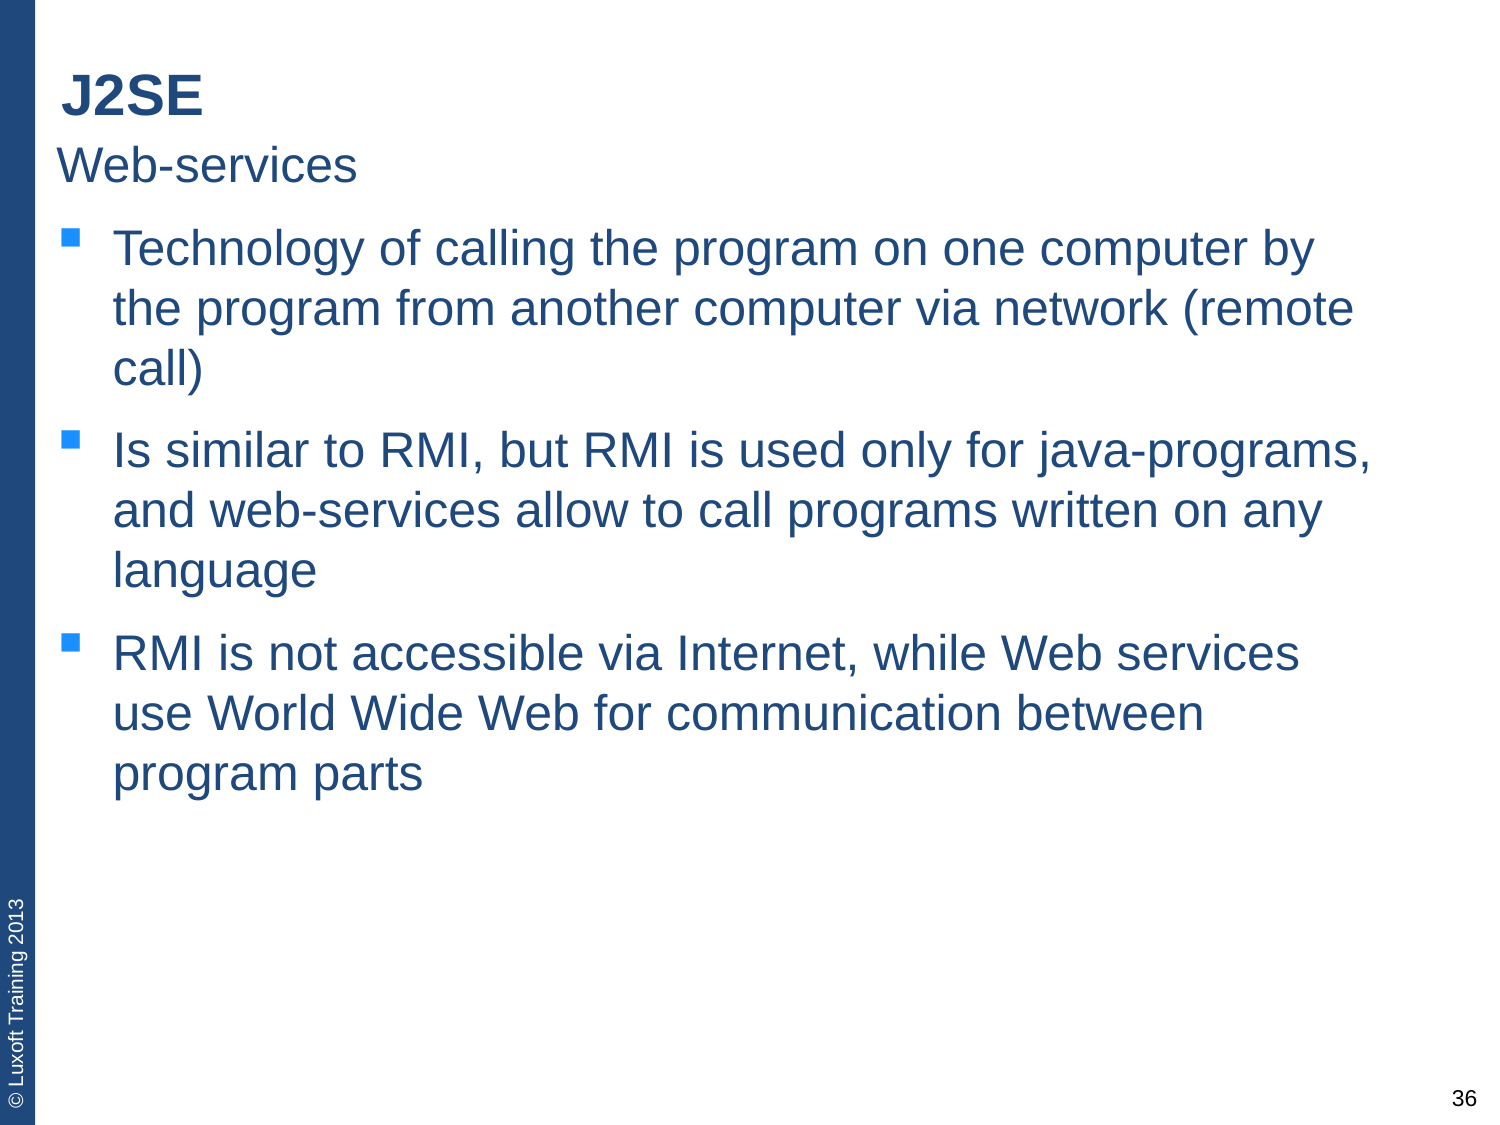

# J2SE
Web-services
Technology of calling the program on one computer by the program from another computer via network (remote call)
Is similar to RMI, but RMI is used only for java-programs, and web-services allow to call programs written on any language
RMI is not accessible via Internet, while Web services use World Wide Web for communication between program parts